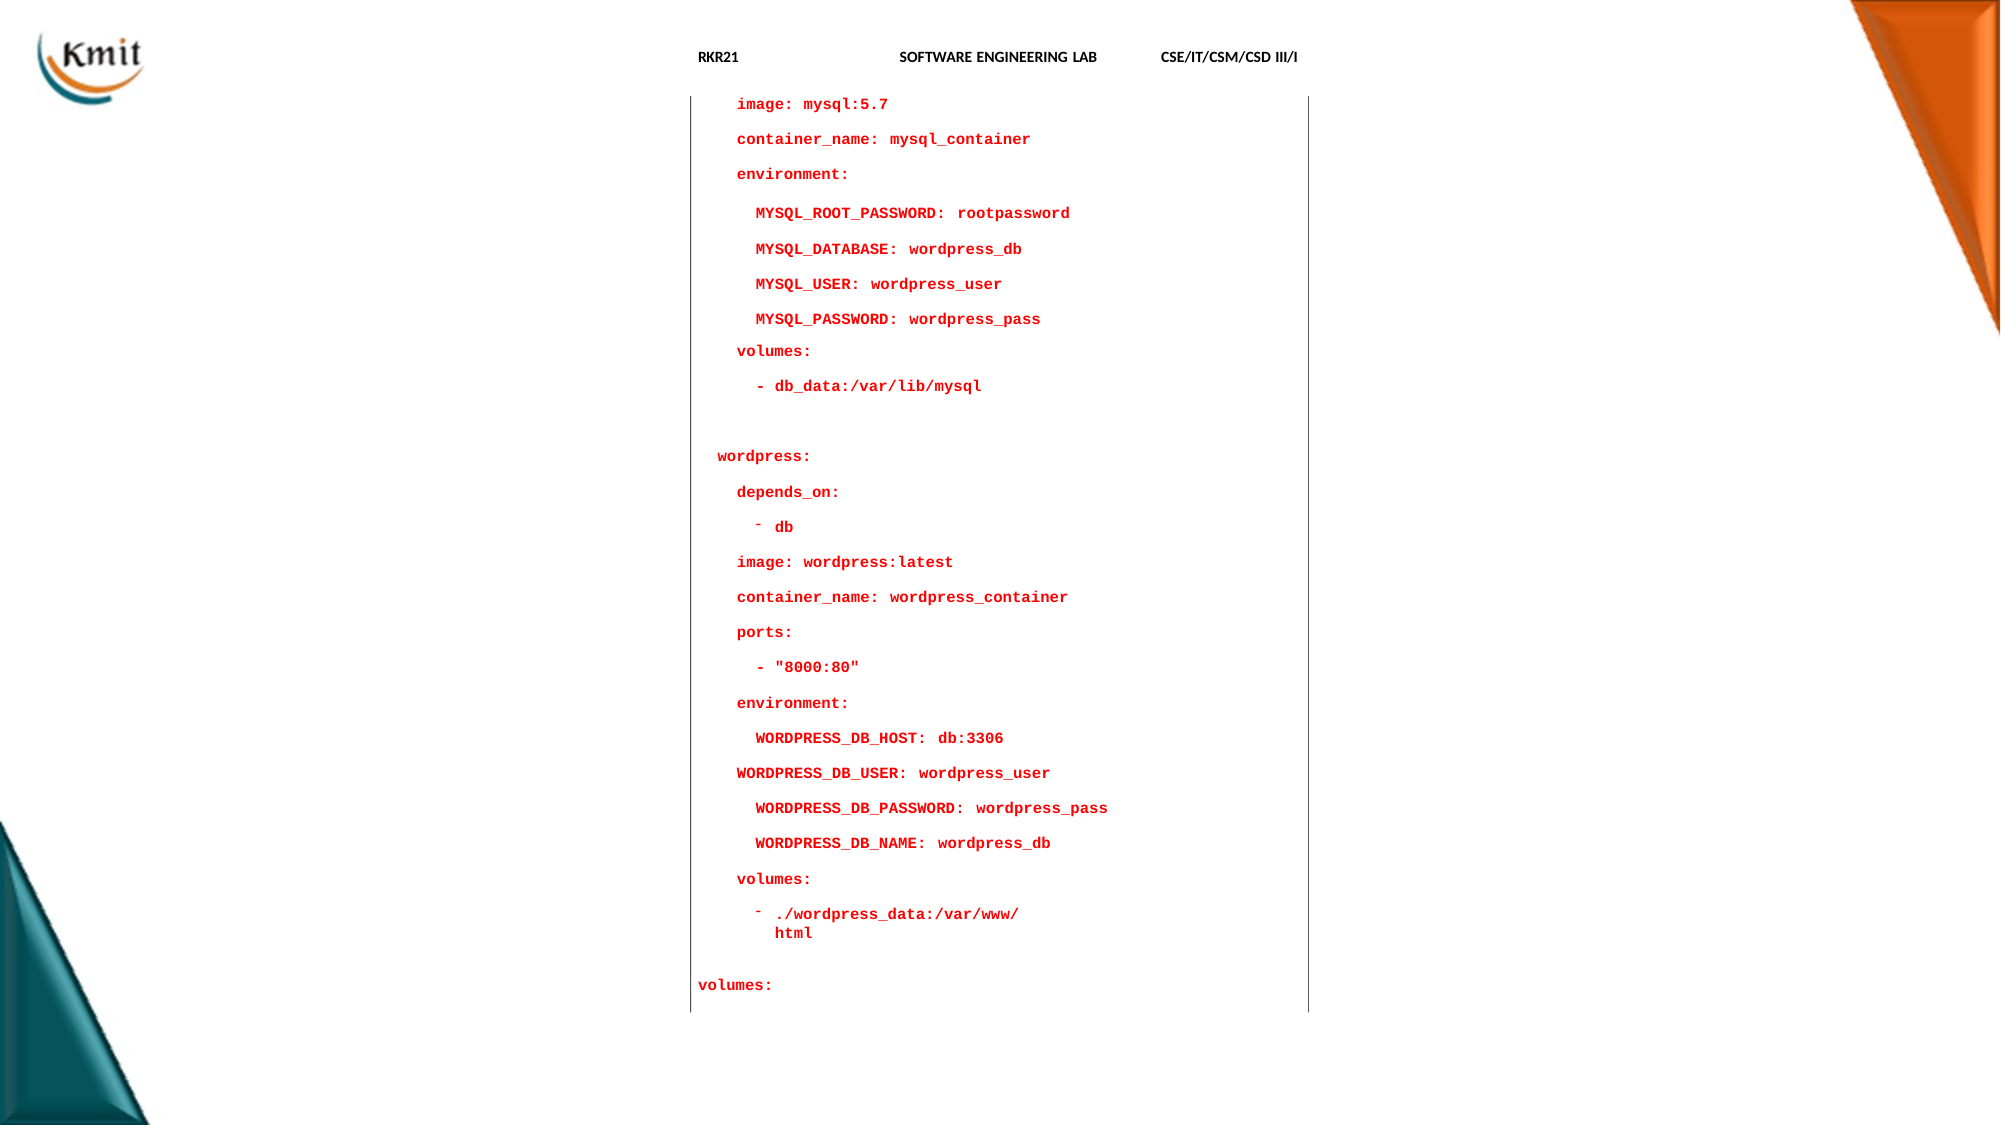

RKR21
SOFTWARE ENGINEERING LAB
CSE/IT/CSM/CSD III/I
image: mysql:5.7
container_name: mysql_container environment:
MYSQL_ROOT_PASSWORD: rootpassword MYSQL_DATABASE: wordpress_db MYSQL_USER: wordpress_user MYSQL_PASSWORD: wordpress_pass
volumes:
- db_data:/var/lib/mysql

wordpress:
depends_on:
db
image: wordpress:latest container_name: wordpress_container ports:
- "8000:80"
environment: WORDPRESS_DB_HOST: db:3306
WORDPRESS_DB_USER: wordpress_user WORDPRESS_DB_PASSWORD: wordpress_pass
WORDPRESS_DB_NAME: wordpress_db volumes:
./wordpress_data:/var/www/html
401
volumes: